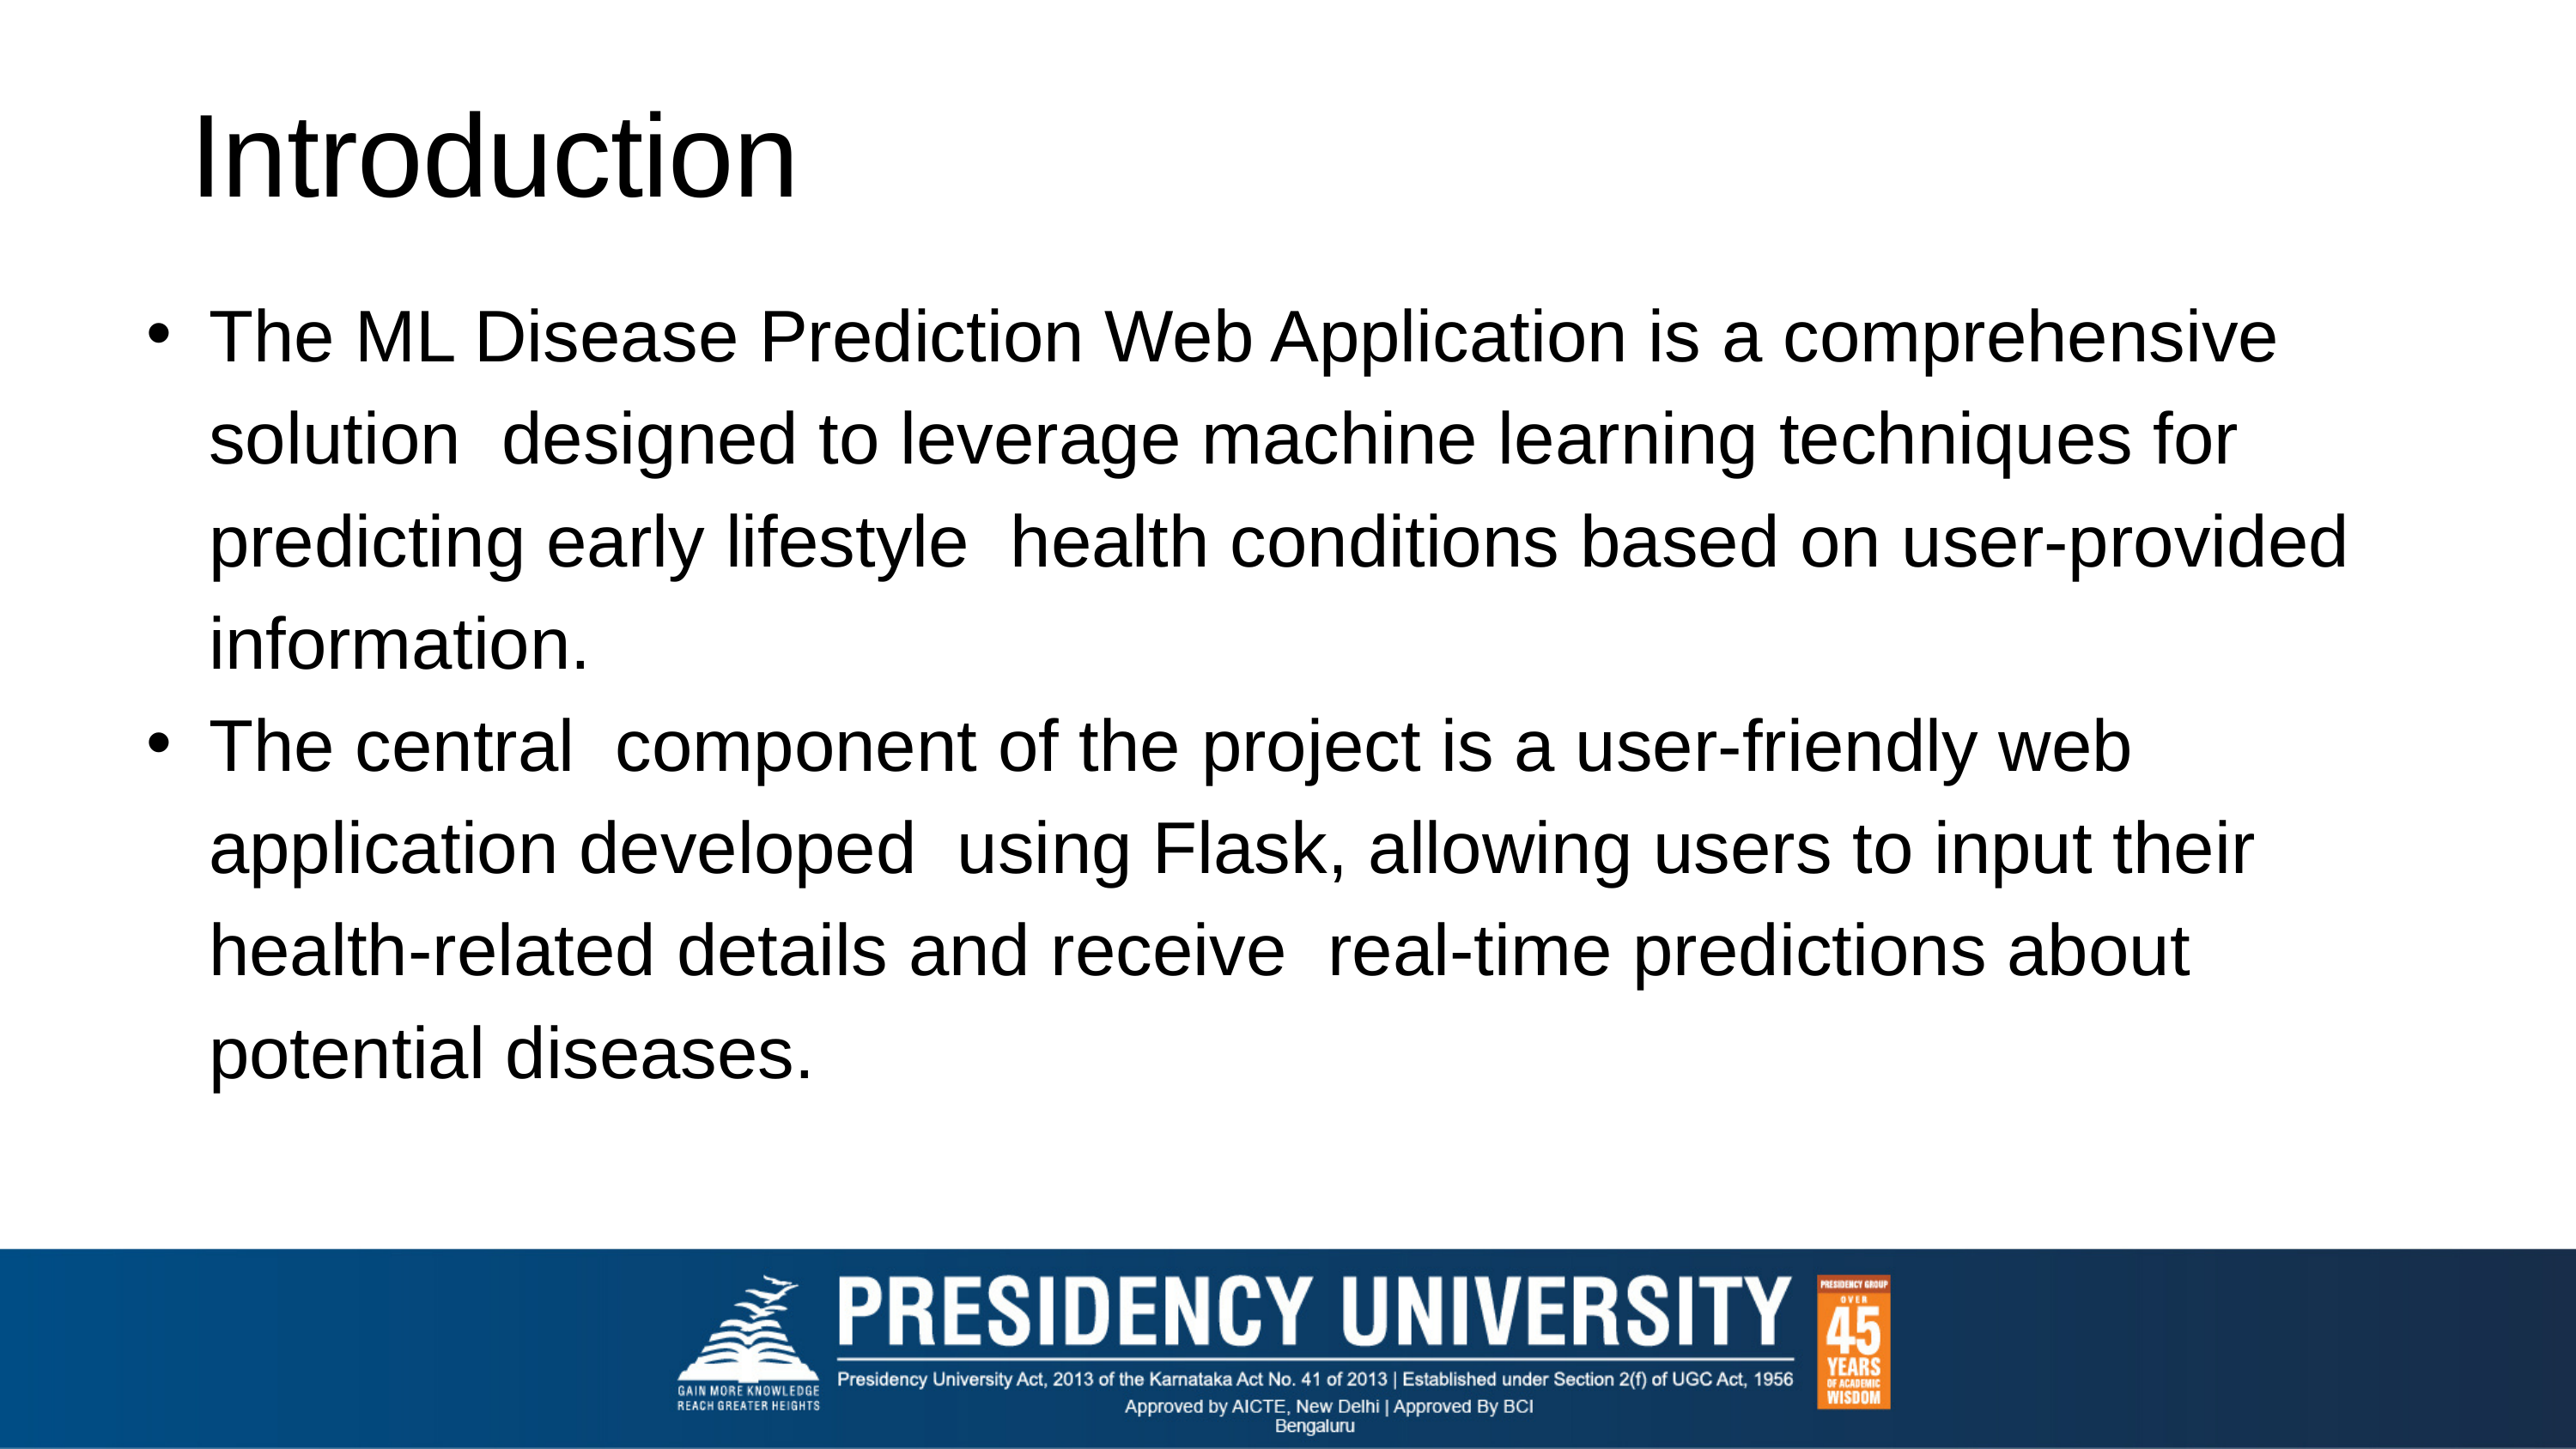

Introduction
The ML Disease Prediction Web Application is a comprehensive solution  designed to leverage machine learning techniques for predicting early lifestyle  health conditions based on user-provided information.
The central  component of the project is a user-friendly web application developed  using Flask, allowing users to input their health-related details and receive  real-time predictions about potential diseases.